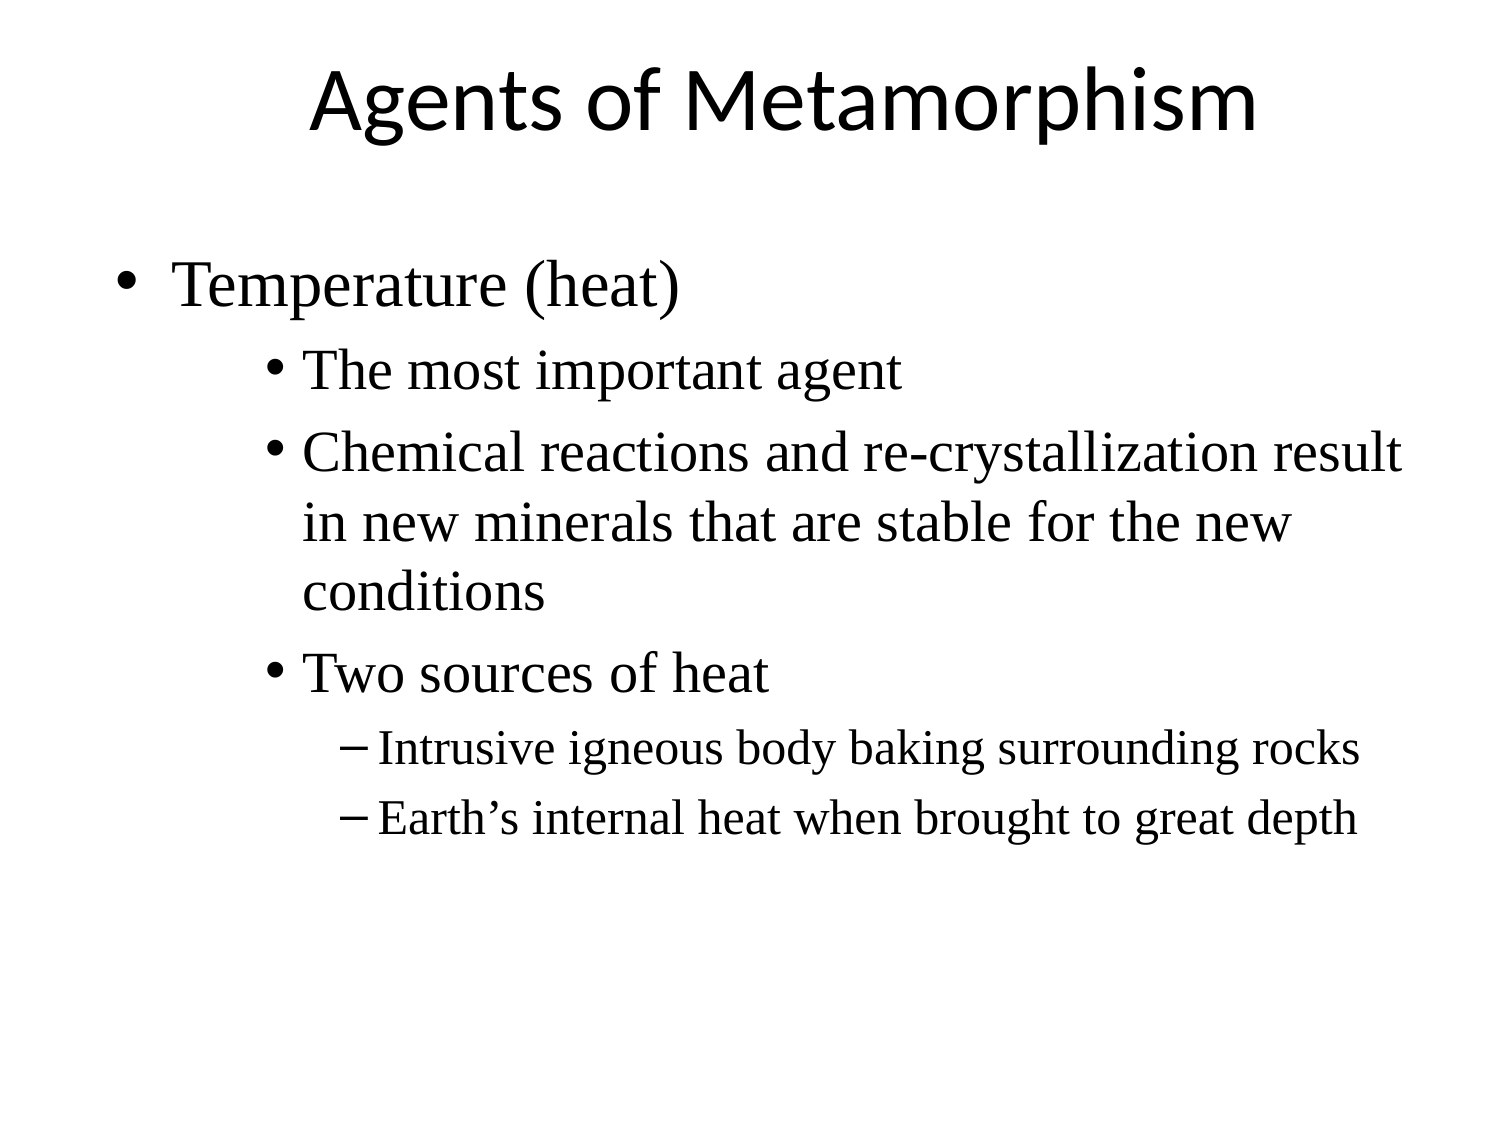

# Agents of Metamorphism
Temperature (heat)
The most important agent
Chemical reactions and re-crystallization result in new minerals that are stable for the new conditions
Two sources of heat
Intrusive igneous body baking surrounding rocks
Earth’s internal heat when brought to great depth